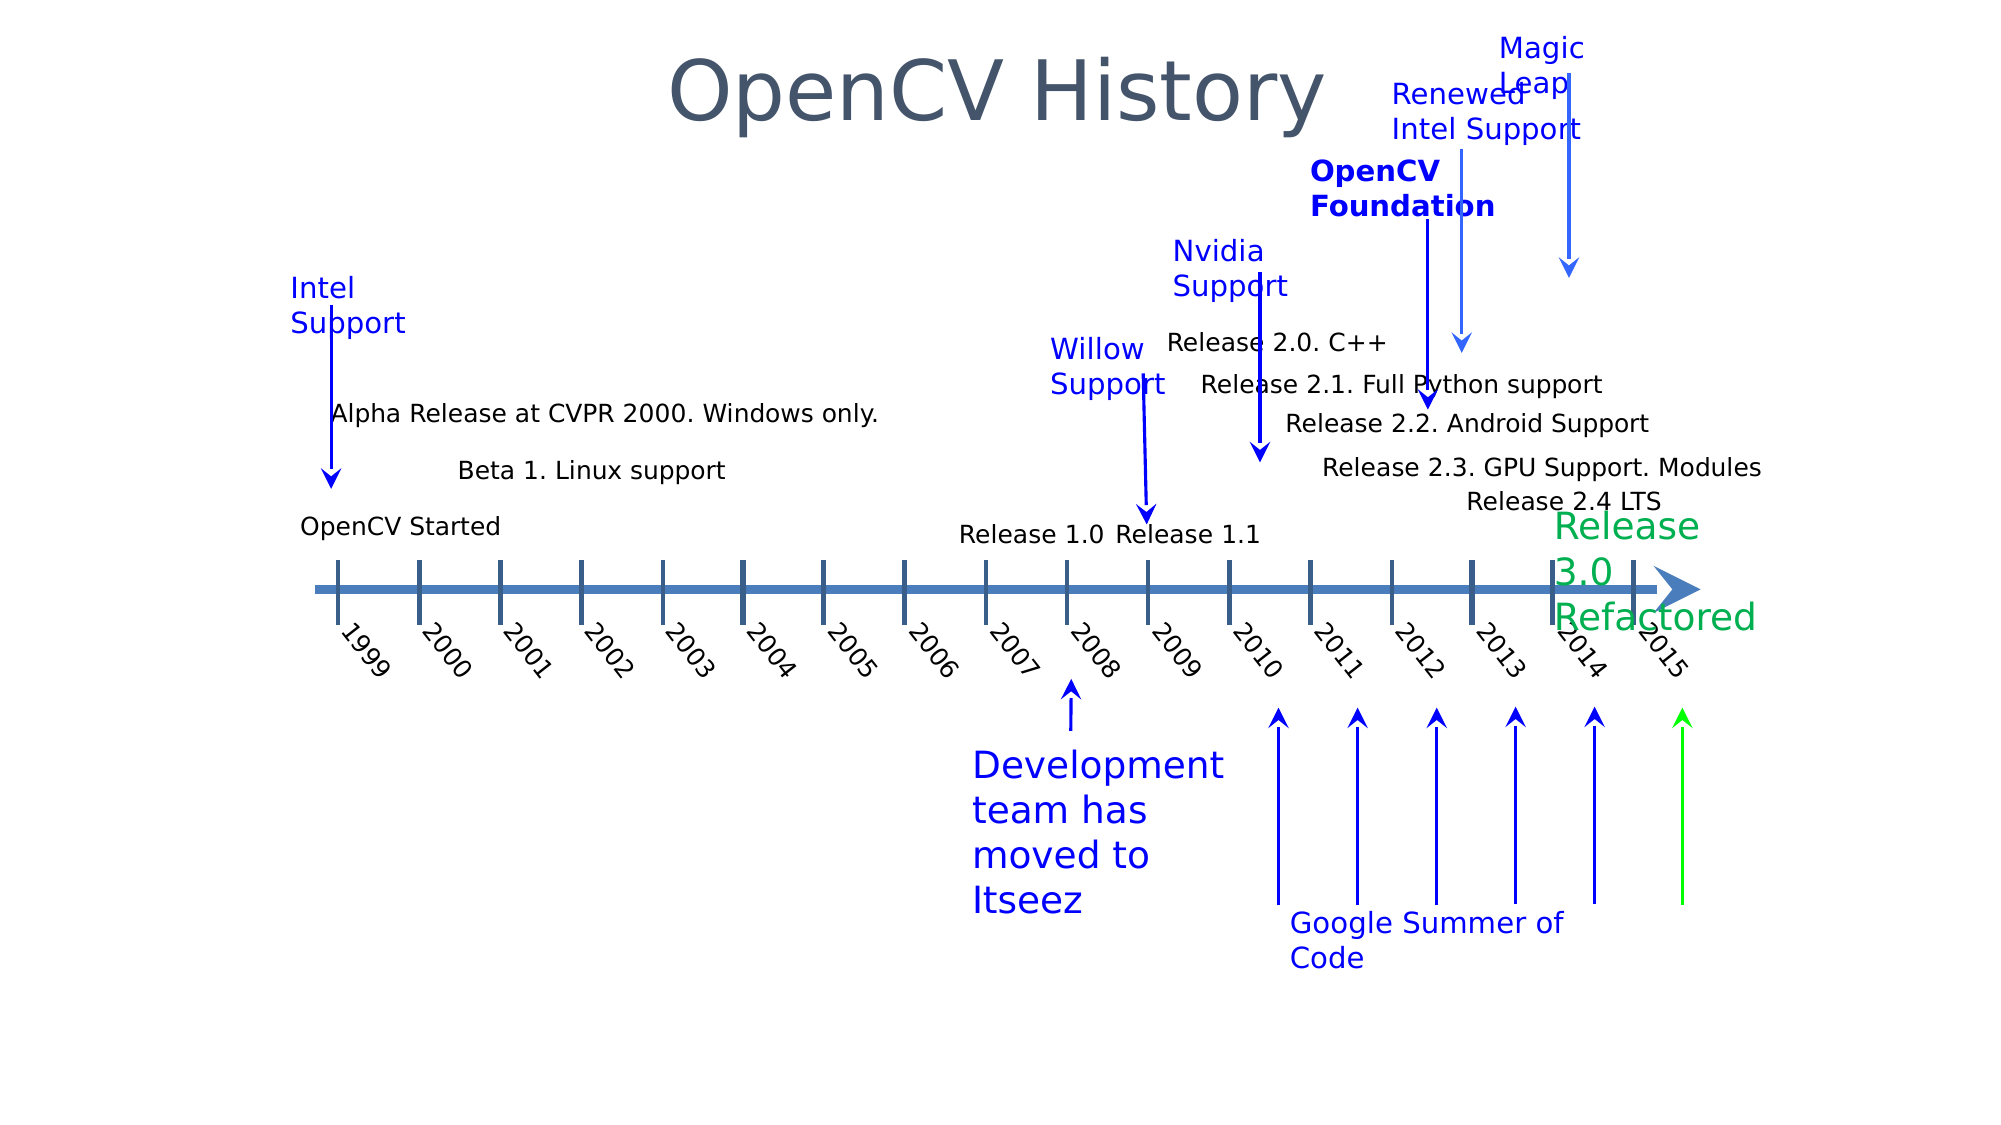

# OpenCV History
Magic Leap
Renewed
Intel Support
OpenCV
Foundation
Nvidia Support
Intel Support
Release 2.0. C++
Willow Support
Release 2.1. Full Python support
Alpha Release at CVPR 2000. Windows only.
Release 2.2. Android Support
Release 2.3. GPU Support. Modules
Beta 1. Linux support
Release 2.4 LTS
Release 3.0 Refactored
OpenCV Started
Release 1.1
Release 1.0

1999
2000
2001
2002
2003
2004
2005
2006
2007
2008
2009
2010
2011
2012
2013
2014
2015
Development team has moved to Itseez
Google Summer of Code